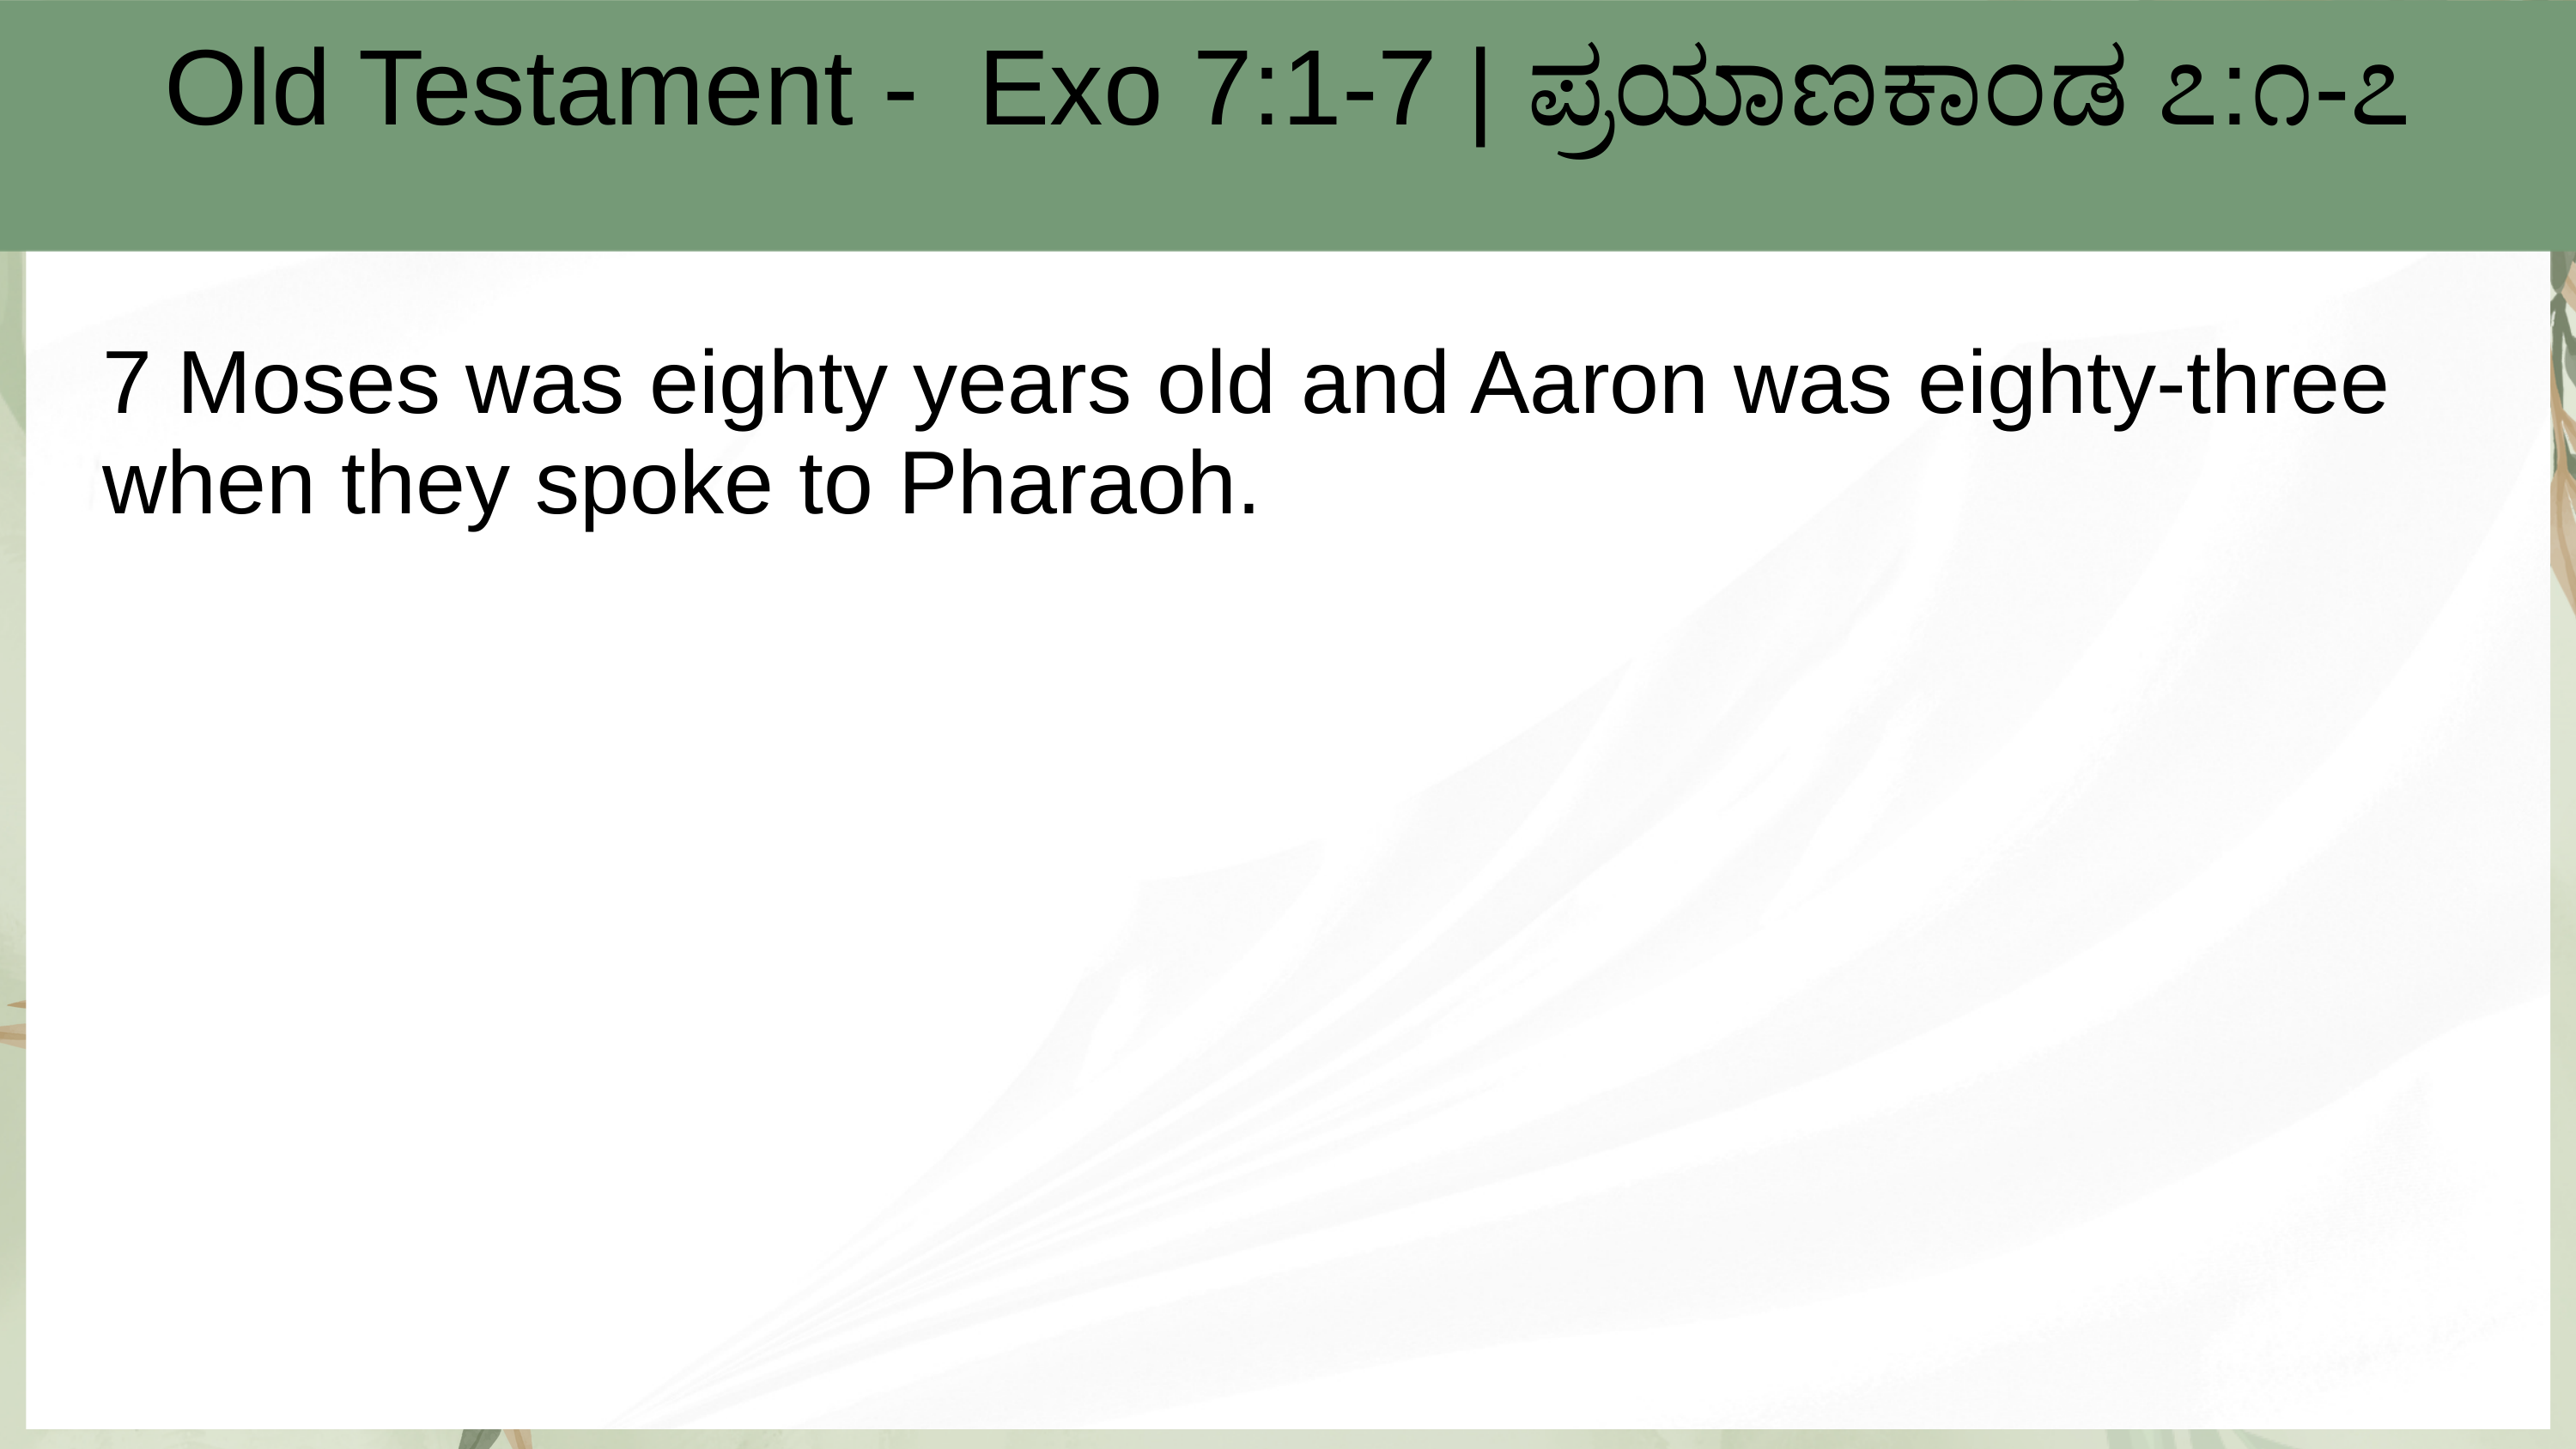

Old Testament -  Exo 7:1-7 | ಪ್ರಯಾಣಕಾಂಡ ೭:೧-೭
7 Moses was eighty years old and Aaron was eighty-three when they spoke to Pharaoh.